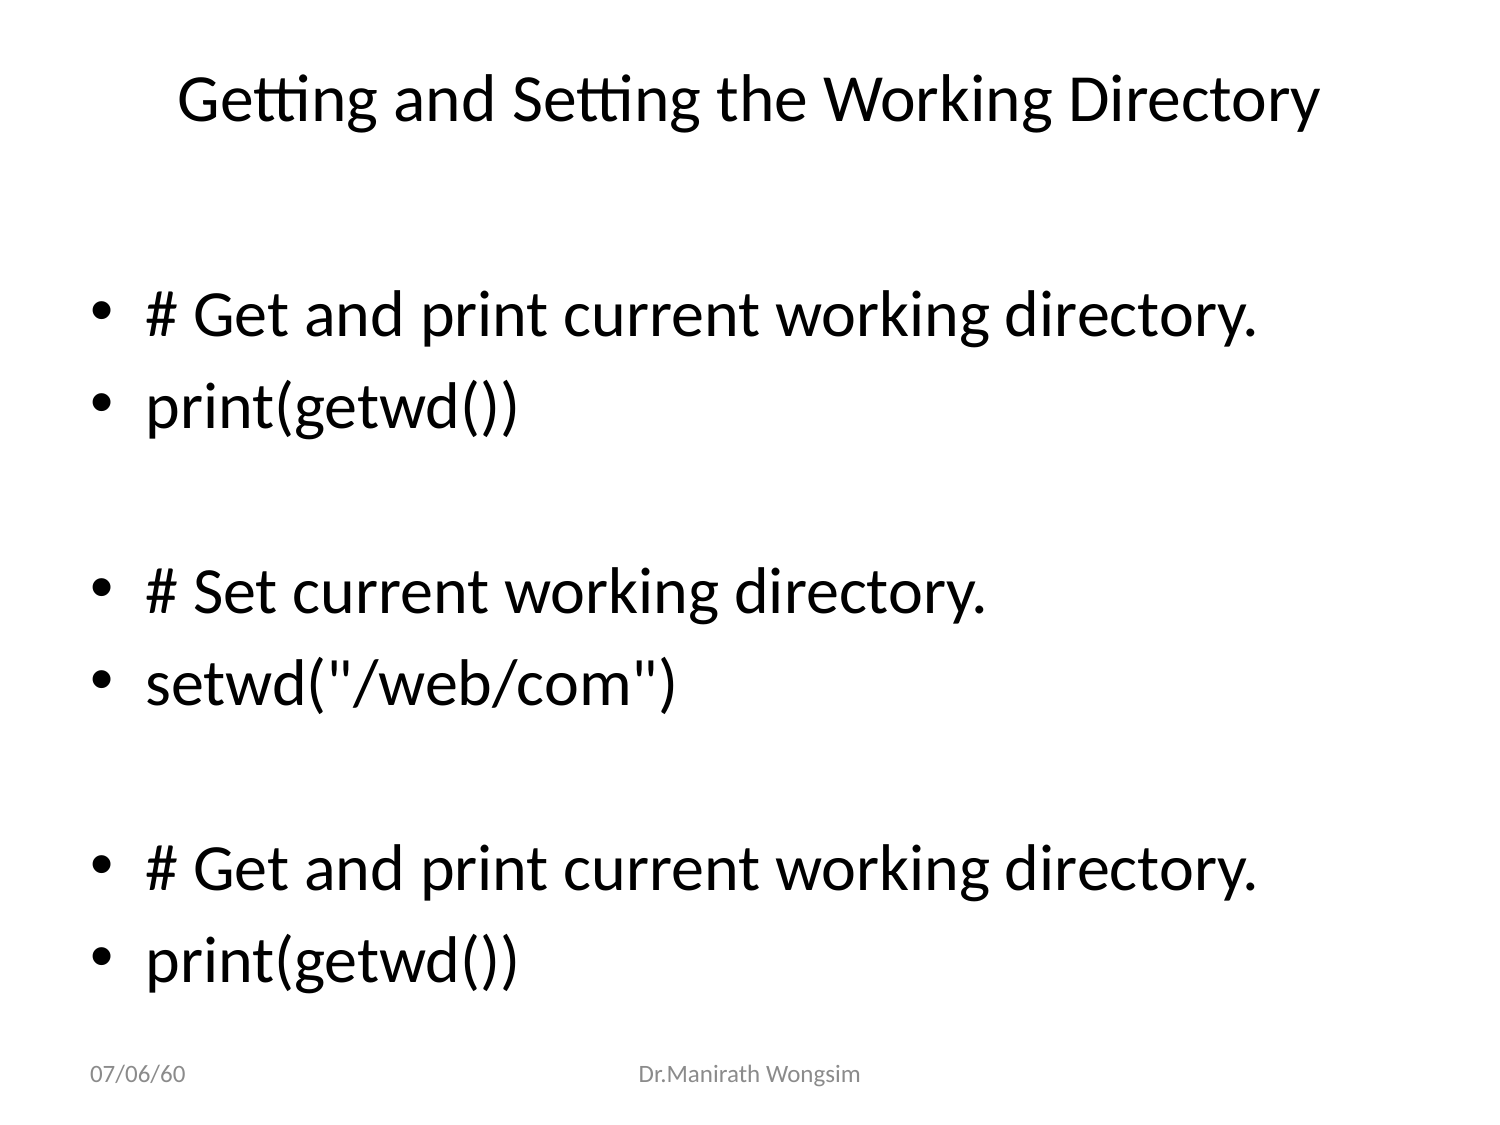

# Getting and Setting the Working Directory
# Get and print current working directory.
print(getwd())

# Set current working directory.
setwd("/web/com")

# Get and print current working directory.
print(getwd())

07/06/60
Dr.Manirath Wongsim